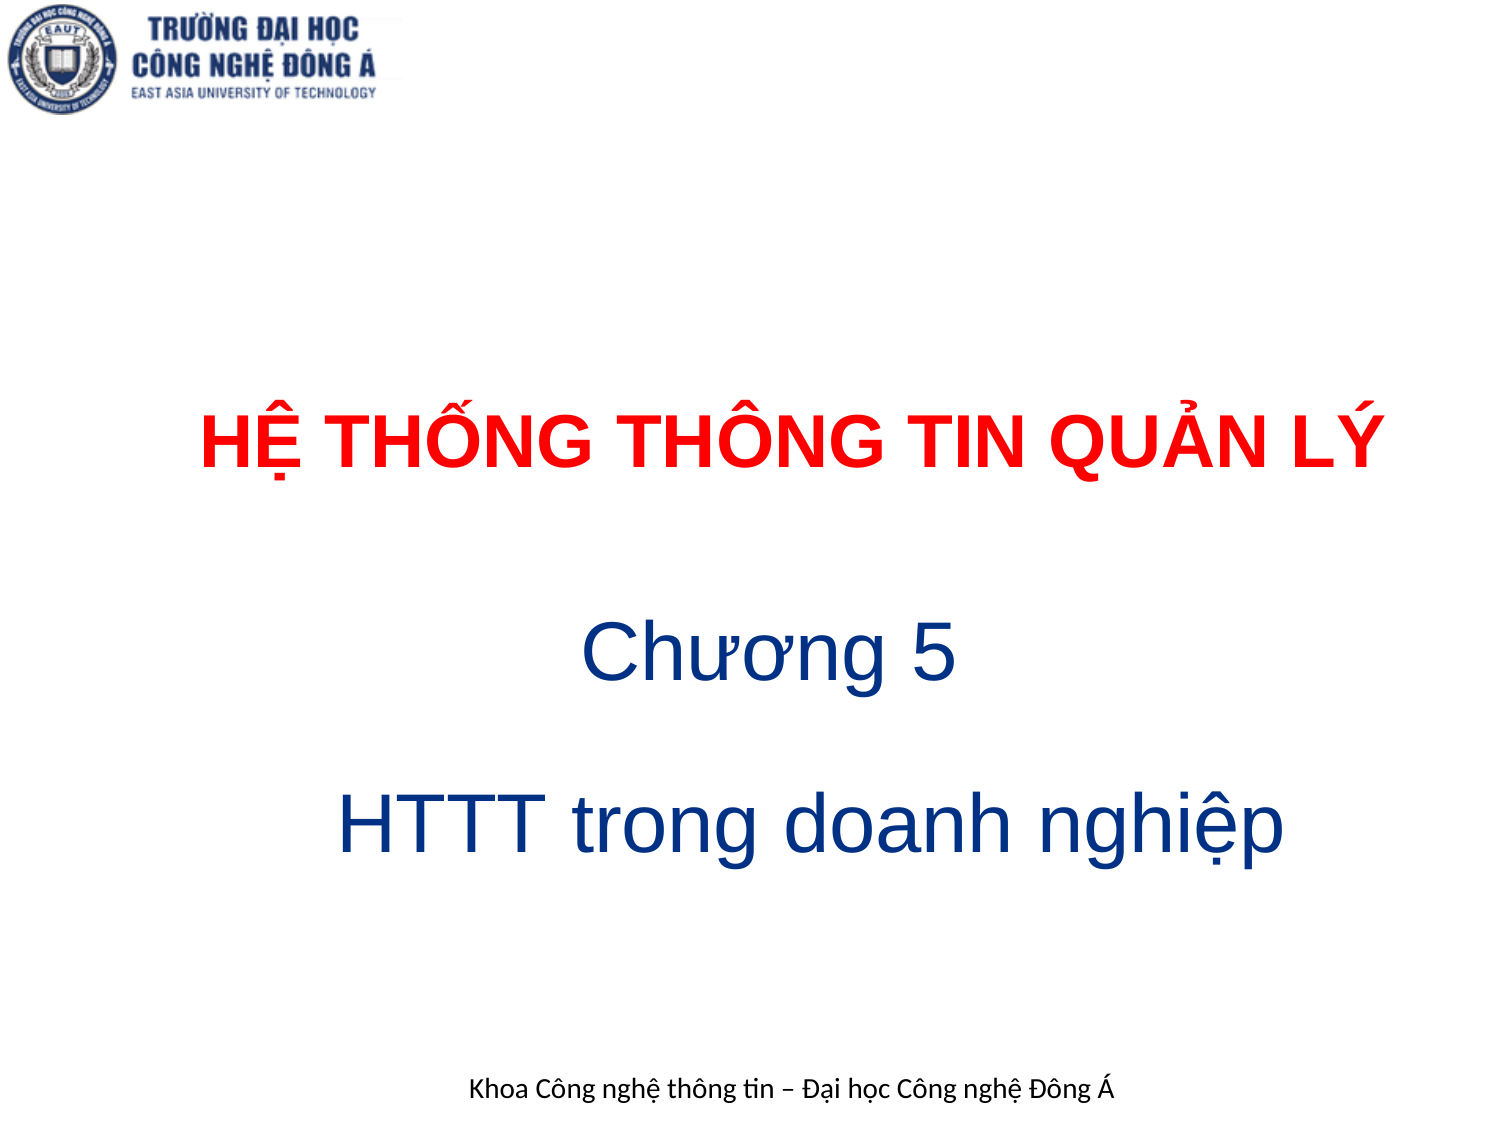

HỆ THỐNG THÔNG TIN QUẢN LÝ

Chương 5
HTTT trong doanh nghiệp